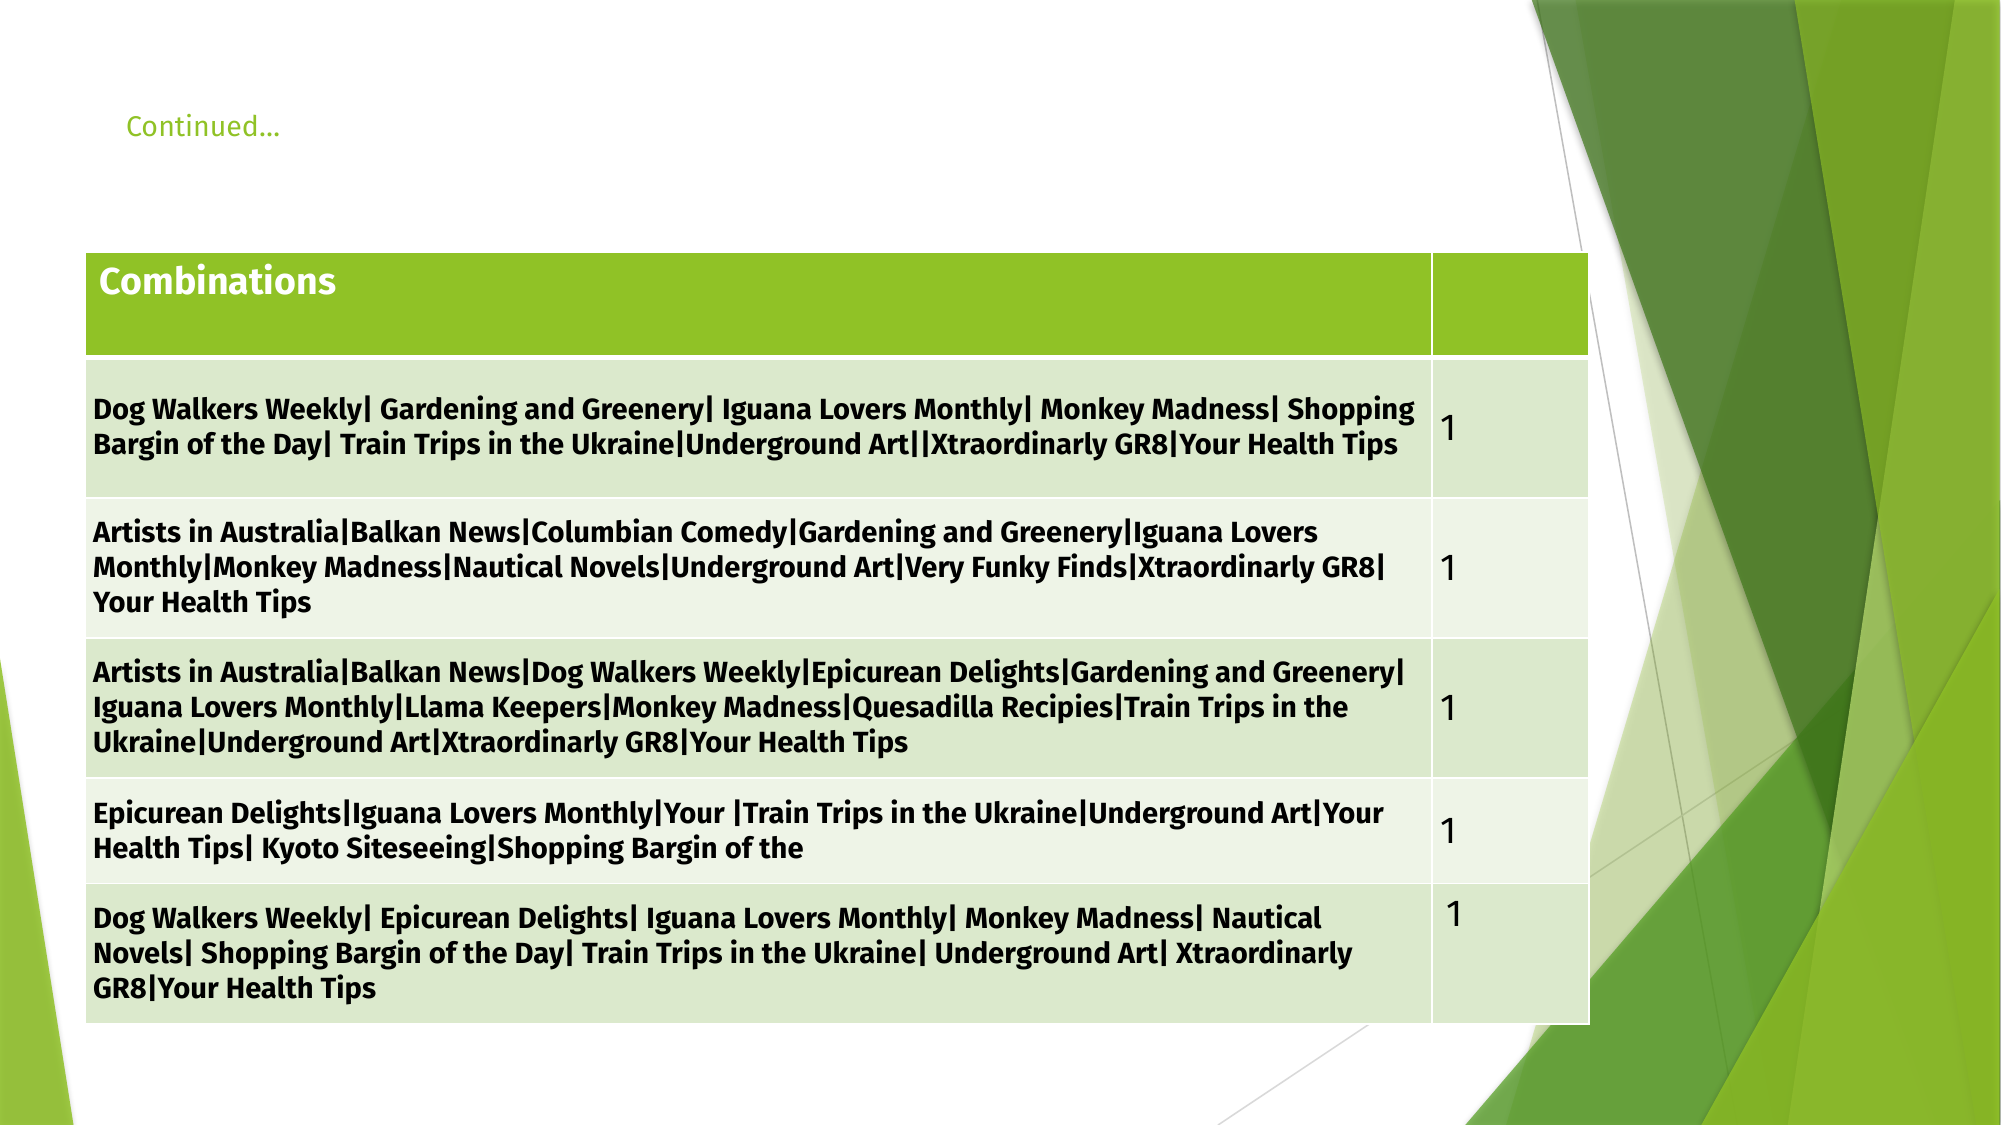

# Continued…
| Combinations |  |
| --- | --- |
| Dog Walkers Weekly| Gardening and Greenery| Iguana Lovers Monthly| Monkey Madness| Shopping Bargin of the Day| Train Trips in the Ukraine|Underground Art||Xtraordinarly GR8|Your Health Tips | 1 |
| Artists in Australia|Balkan News|Columbian Comedy|Gardening and Greenery|Iguana Lovers Monthly|Monkey Madness|Nautical Novels|Underground Art|Very Funky Finds|Xtraordinarly GR8|Your Health Tips | 1 |
| Artists in Australia|Balkan News|Dog Walkers Weekly|Epicurean Delights|Gardening and Greenery|Iguana Lovers Monthly|Llama Keepers|Monkey Madness|Quesadilla Recipies|Train Trips in the Ukraine|Underground Art|Xtraordinarly GR8|Your Health Tips | 1 |
| Epicurean Delights|Iguana Lovers Monthly|Your |Train Trips in the Ukraine|Underground Art|Your Health Tips| Kyoto Siteseeing|Shopping Bargin of the | 1 |
| Dog Walkers Weekly| Epicurean Delights| Iguana Lovers Monthly| Monkey Madness| Nautical Novels| Shopping Bargin of the Day| Train Trips in the Ukraine| Underground Art| Xtraordinarly GR8|Your Health Tips | 1 |